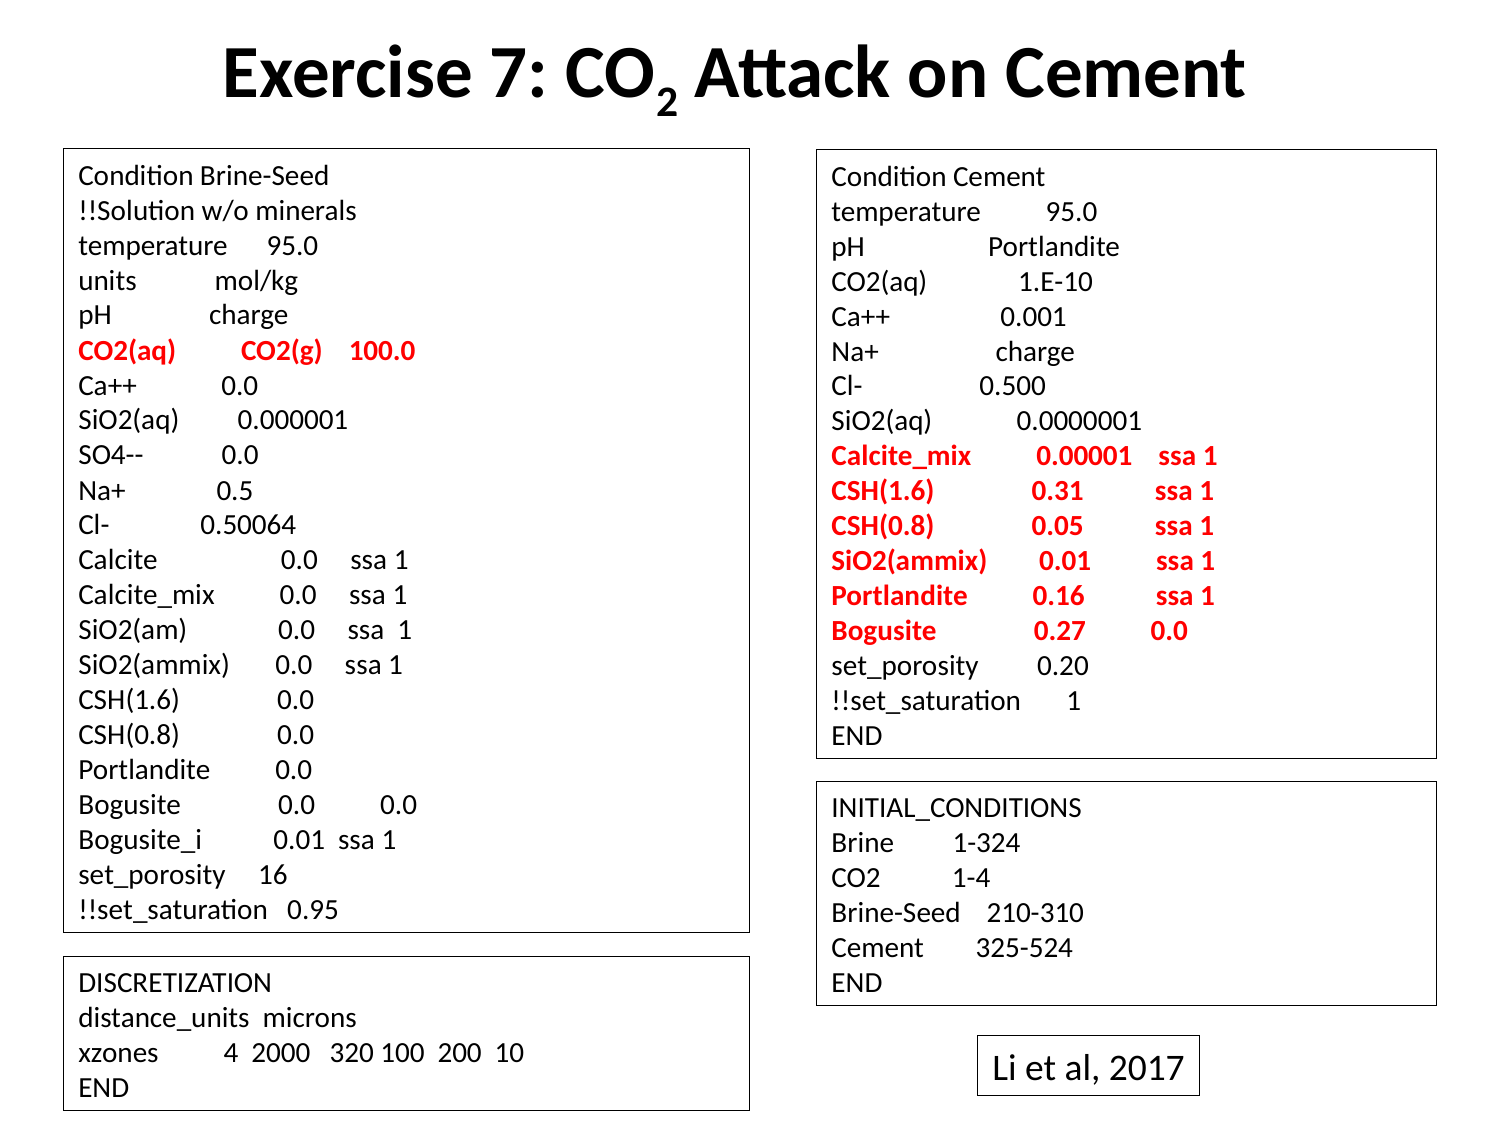

Exercise 7: CO2 Attack on Cement
Condition Brine-Seed
!!Solution w/o minerals
temperature      95.0
units            mol/kg
pH               charge
CO2(aq)          CO2(g)    100.0
Ca++             0.0
SiO2(aq)         0.000001
SO4--            0.0
Na+              0.5
Cl-              0.50064
Calcite                   0.0     ssa 1
Calcite_mix          0.0     ssa 1
SiO2(am)              0.0     ssa  1
SiO2(ammix)       0.0     ssa 1
CSH(1.6)               0.0
CSH(0.8)               0.0
Portlandite          0.0
Bogusite               0.0          0.0
Bogusite_i           0.01  ssa 1
set_porosity     16
!!set_saturation   0.95
Condition Cement
temperature          95.0
pH                   Portlandite
CO2(aq)              1.E-10
Ca++                 0.001
Na+                  charge
Cl-                  0.500
SiO2(aq)             0.0000001
Calcite_mix          0.00001    ssa 1
CSH(1.6)               0.31           ssa 1
CSH(0.8)               0.05           ssa 1
SiO2(ammix)        0.01          ssa 1
Portlandite          0.16           ssa 1
Bogusite               0.27          0.0
set_porosity         0.20
!!set_saturation       1
END
INITIAL_CONDITIONS
Brine         1-324
CO2           1-4
Brine-Seed    210-310
Cement        325-524
END
DISCRETIZATION
distance_units  microns
xzones          4  2000   320 100  200  10
END
Li et al, 2017